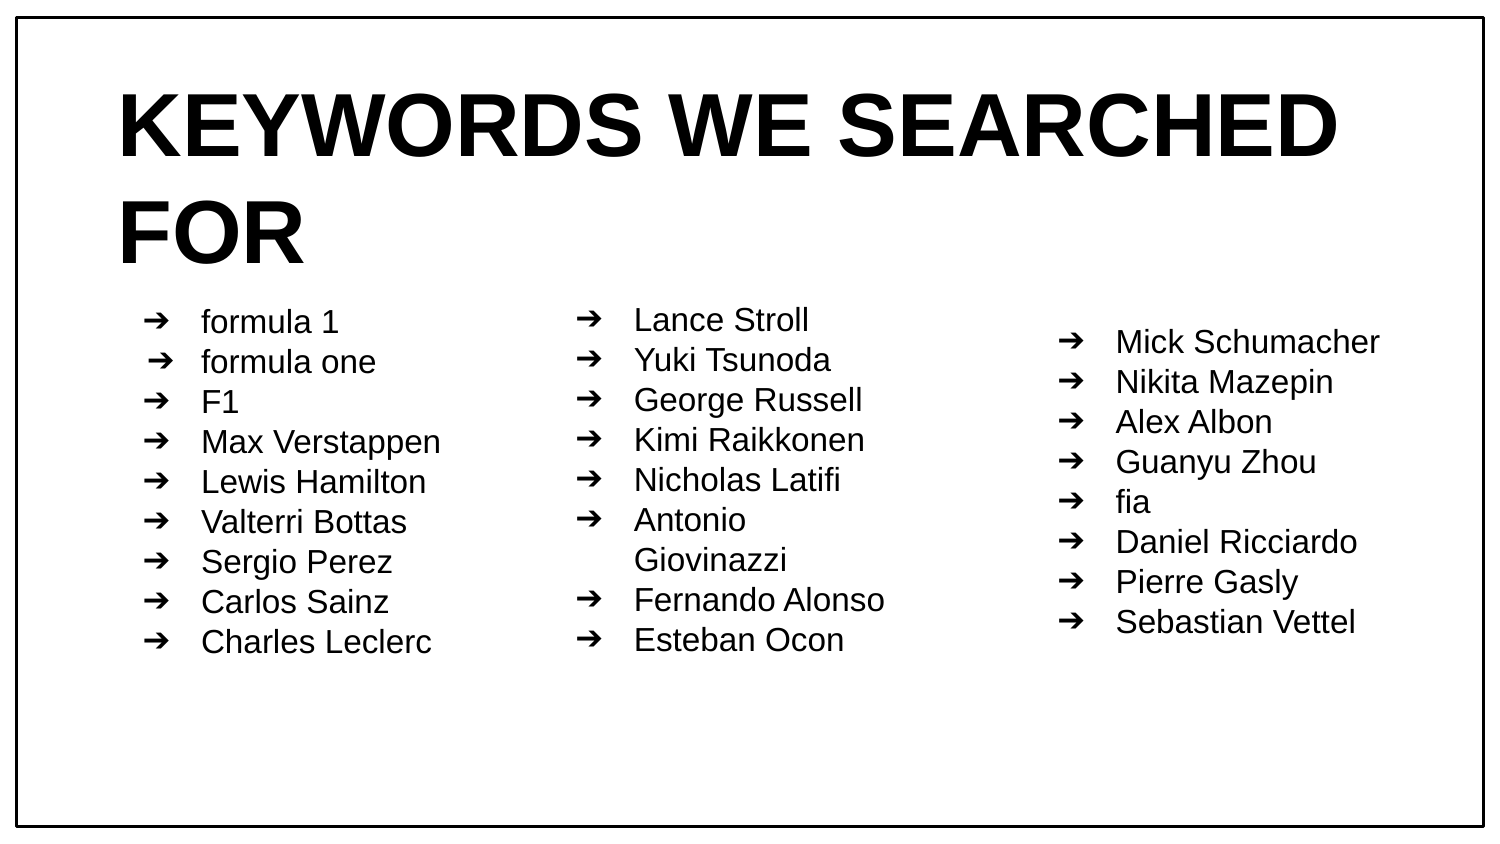

# KEYWORDS WE SEARCHED FOR
Lance Stroll
Yuki Tsunoda
George Russell
Kimi Raikkonen
Nicholas Latifi
Antonio Giovinazzi
Fernando Alonso
Esteban Ocon
formula 1
formula one
F1
Max Verstappen
Lewis Hamilton
Valterri Bottas
Sergio Perez
Carlos Sainz
Charles Leclerc

Mick Schumacher
Nikita Mazepin
Alex Albon
Guanyu Zhou
fia
Daniel Ricciardo
Pierre Gasly
Sebastian Vettel